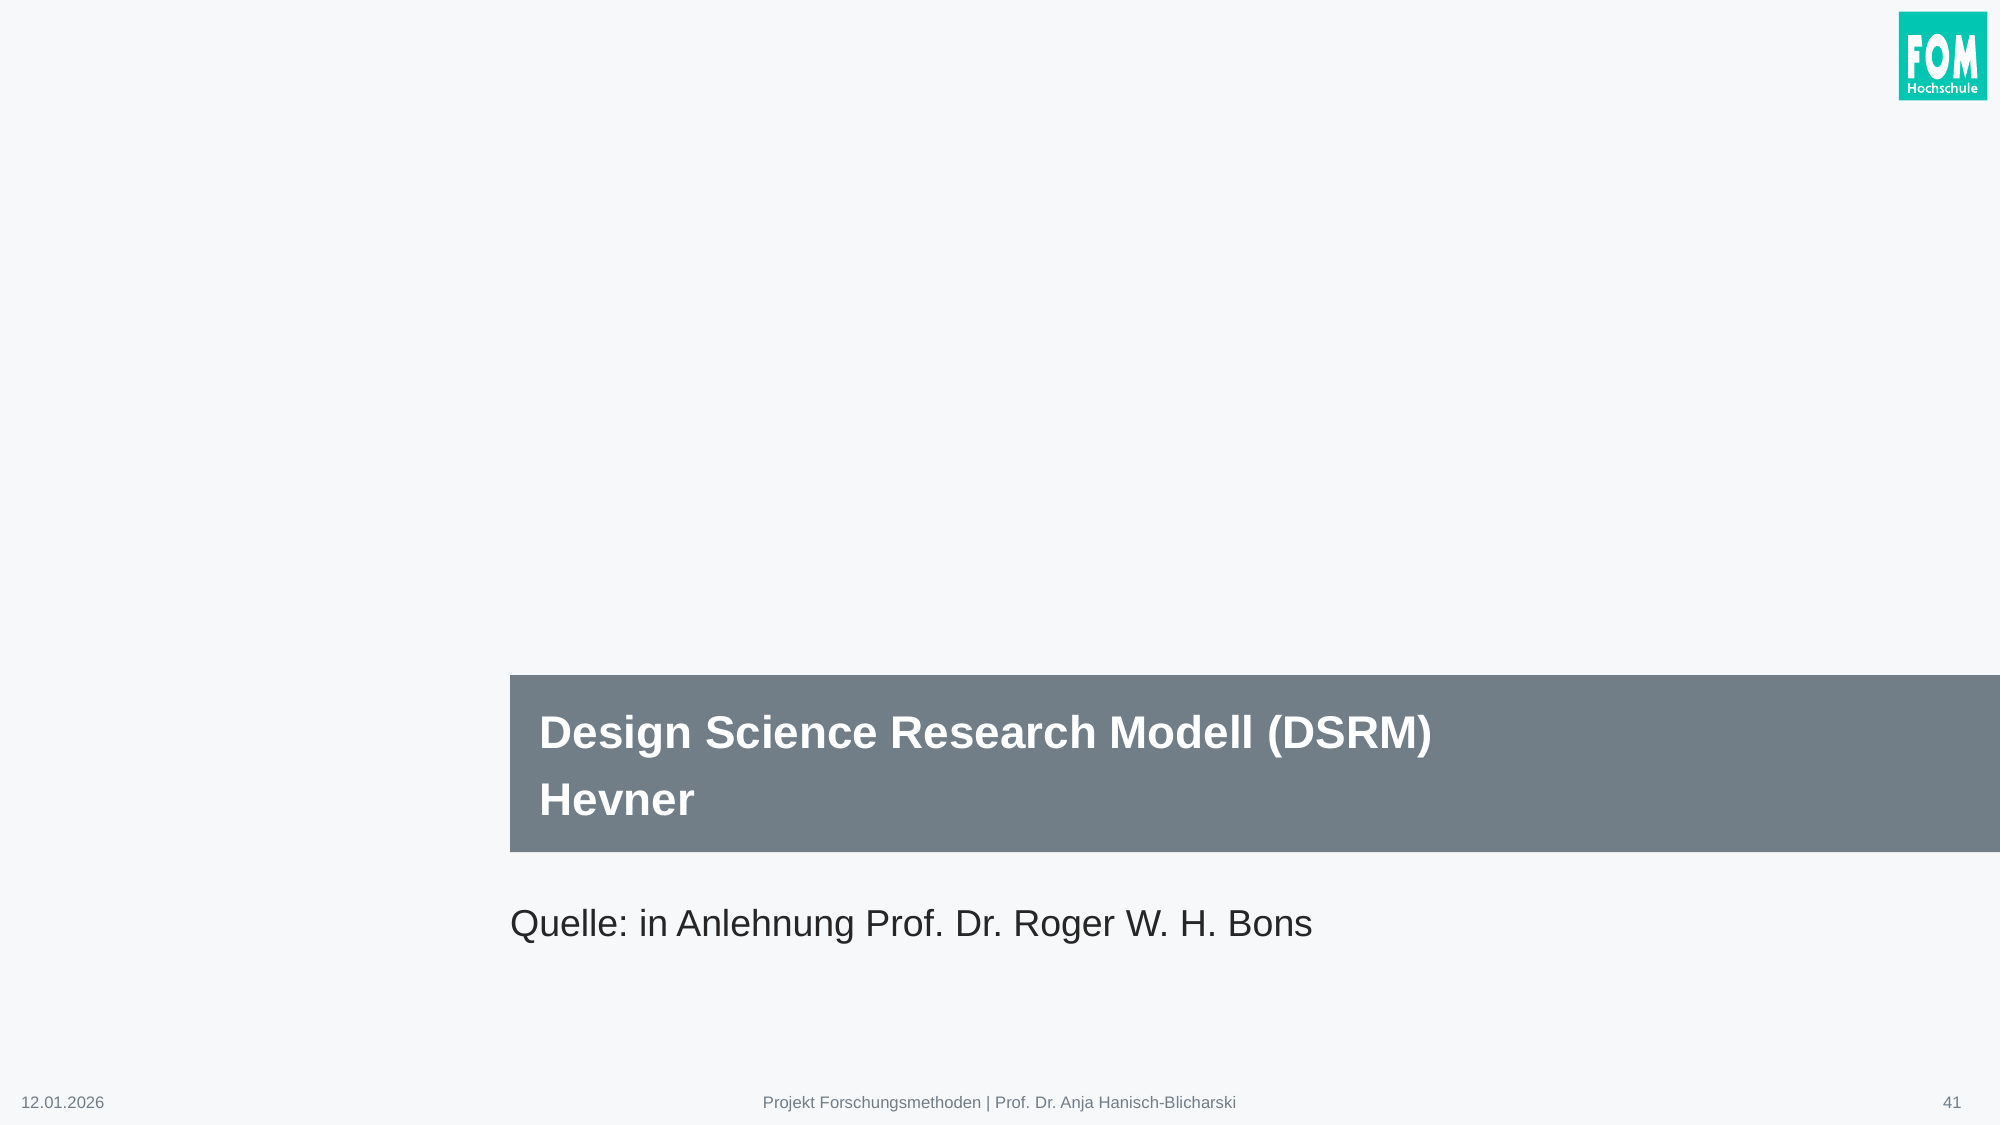

Design Science Research Modell (DSRM)
Hevner
Quelle: in Anlehnung Prof. Dr. Roger W. H. Bons
12.01.2026
Projekt Forschungsmethoden | Prof. Dr. Anja Hanisch-Blicharski
41